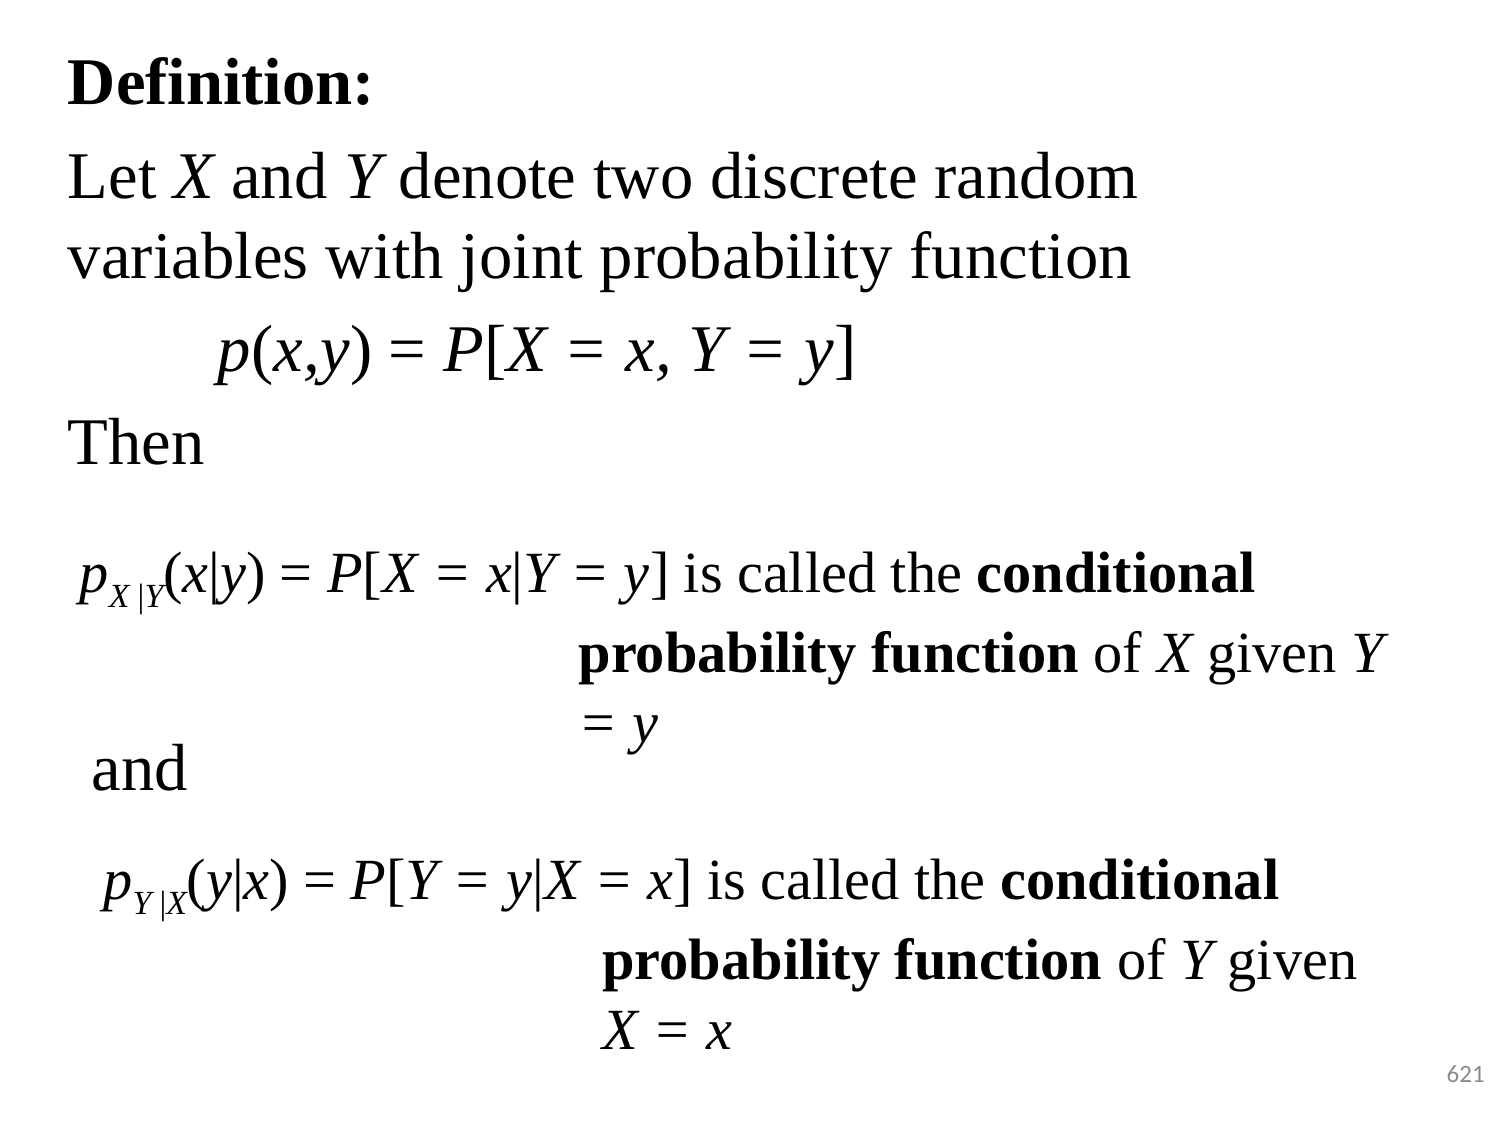

Definition:
Let X and Y denote two discrete random variables with joint probability function
	p(x,y) = P[X = x, Y = y]
Then
pX |Y(x|y) = P[X = x|Y = y] is called the conditional probability function of X given Y = y
and
pY |X(y|x) = P[Y = y|X = x] is called the conditional probability function of Y given X = x
621